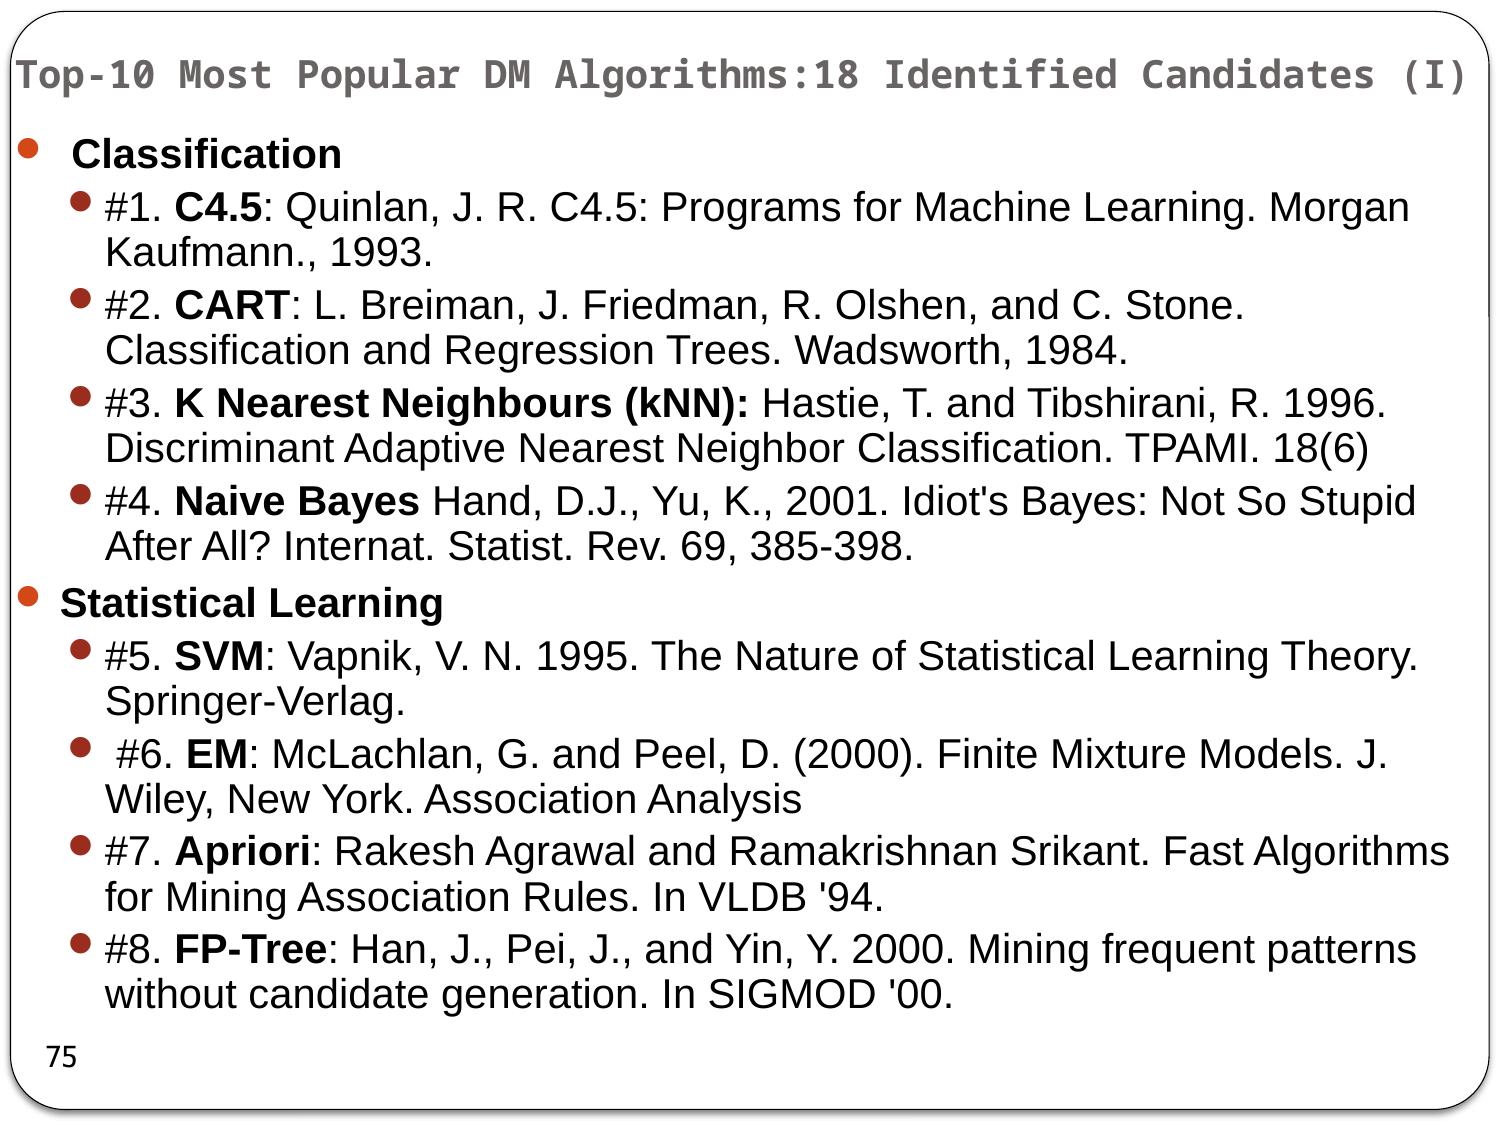

# Top-10 Most Popular DM Algorithms:18 Identified Candidates (I)
 Classification
#1. C4.5: Quinlan, J. R. C4.5: Programs for Machine Learning. Morgan Kaufmann., 1993.
#2. CART: L. Breiman, J. Friedman, R. Olshen, and C. Stone. Classification and Regression Trees. Wadsworth, 1984.
#3. K Nearest Neighbours (kNN): Hastie, T. and Tibshirani, R. 1996. Discriminant Adaptive Nearest Neighbor Classification. TPAMI. 18(6)
#4. Naive Bayes Hand, D.J., Yu, K., 2001. Idiot's Bayes: Not So Stupid After All? Internat. Statist. Rev. 69, 385-398.
Statistical Learning
#5. SVM: Vapnik, V. N. 1995. The Nature of Statistical Learning Theory. Springer-Verlag.
 #6. EM: McLachlan, G. and Peel, D. (2000). Finite Mixture Models. J. Wiley, New York. Association Analysis
#7. Apriori: Rakesh Agrawal and Ramakrishnan Srikant. Fast Algorithms for Mining Association Rules. In VLDB '94.
#8. FP-Tree: Han, J., Pei, J., and Yin, Y. 2000. Mining frequent patterns without candidate generation. In SIGMOD '00.
75